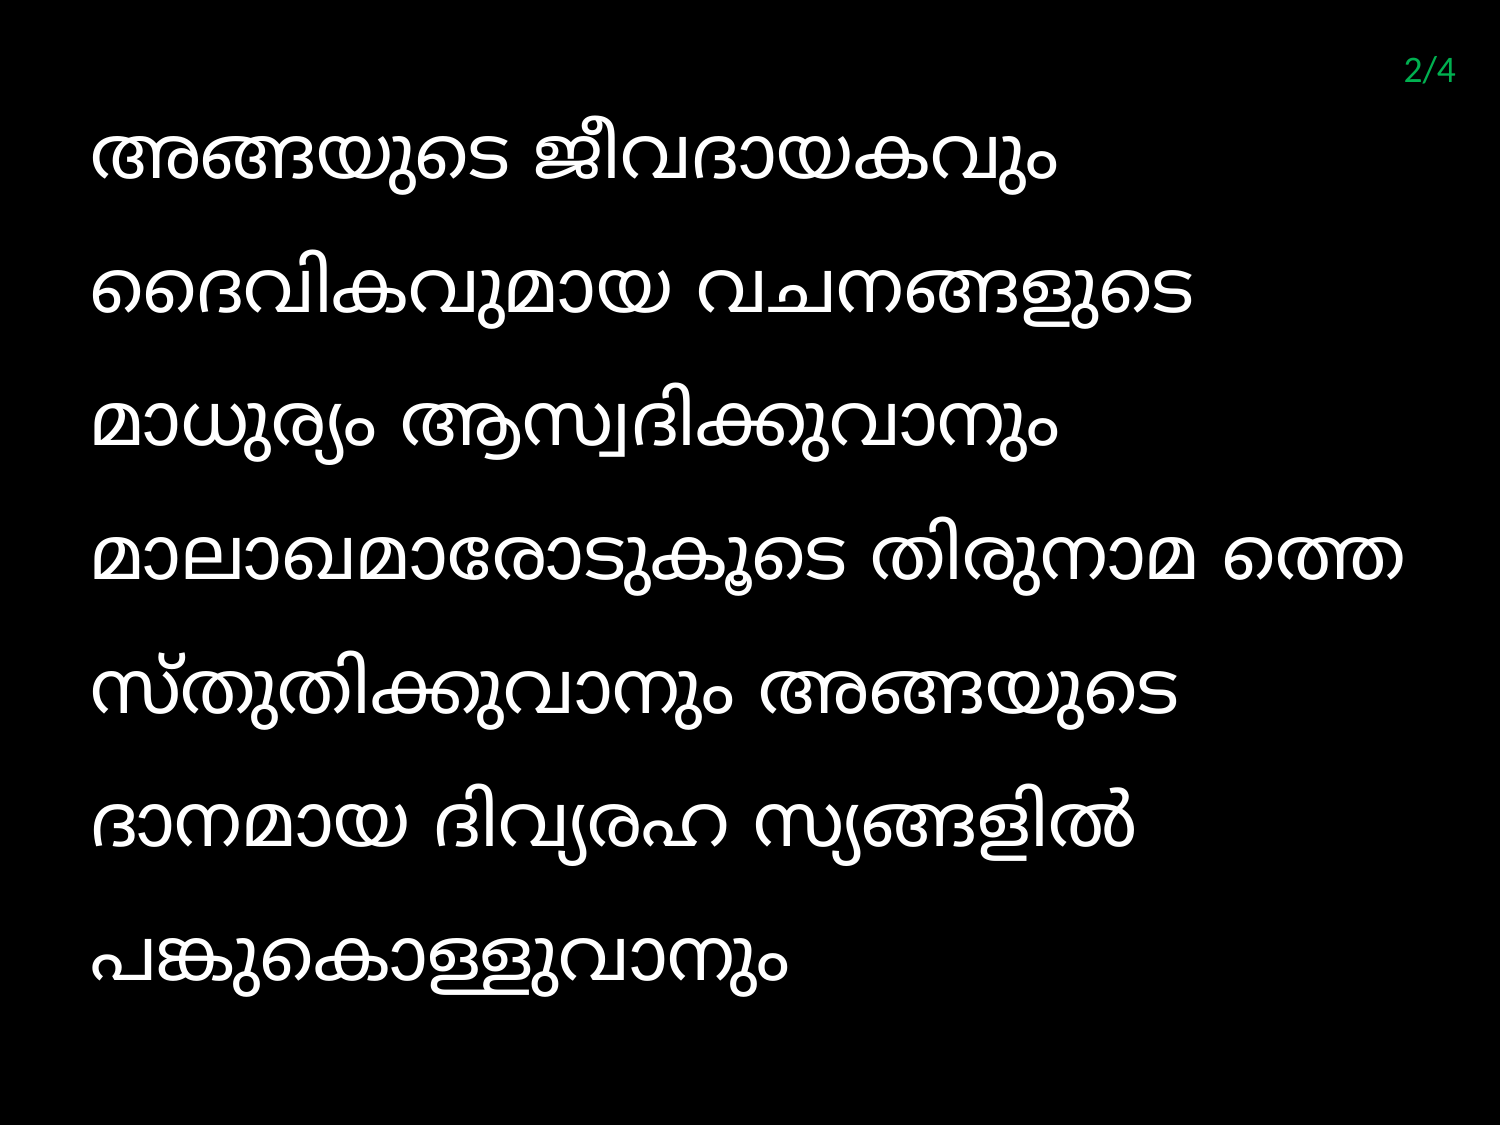

2/4
അങ്ങയുടെ ജീവദായകവും ദൈവികവുമായ വചനങ്ങളുടെ മാധുര്യം ആസ്വദിക്കുവാനും മാലാഖമാരോടുകൂടെ തിരുനാമ ത്തെ സ്തുതിക്കുവാനും അങ്ങയുടെ ദാനമായ ദിവ്യരഹ സ്യങ്ങളില്‍ പങ്കുകൊള്ളുവാനും